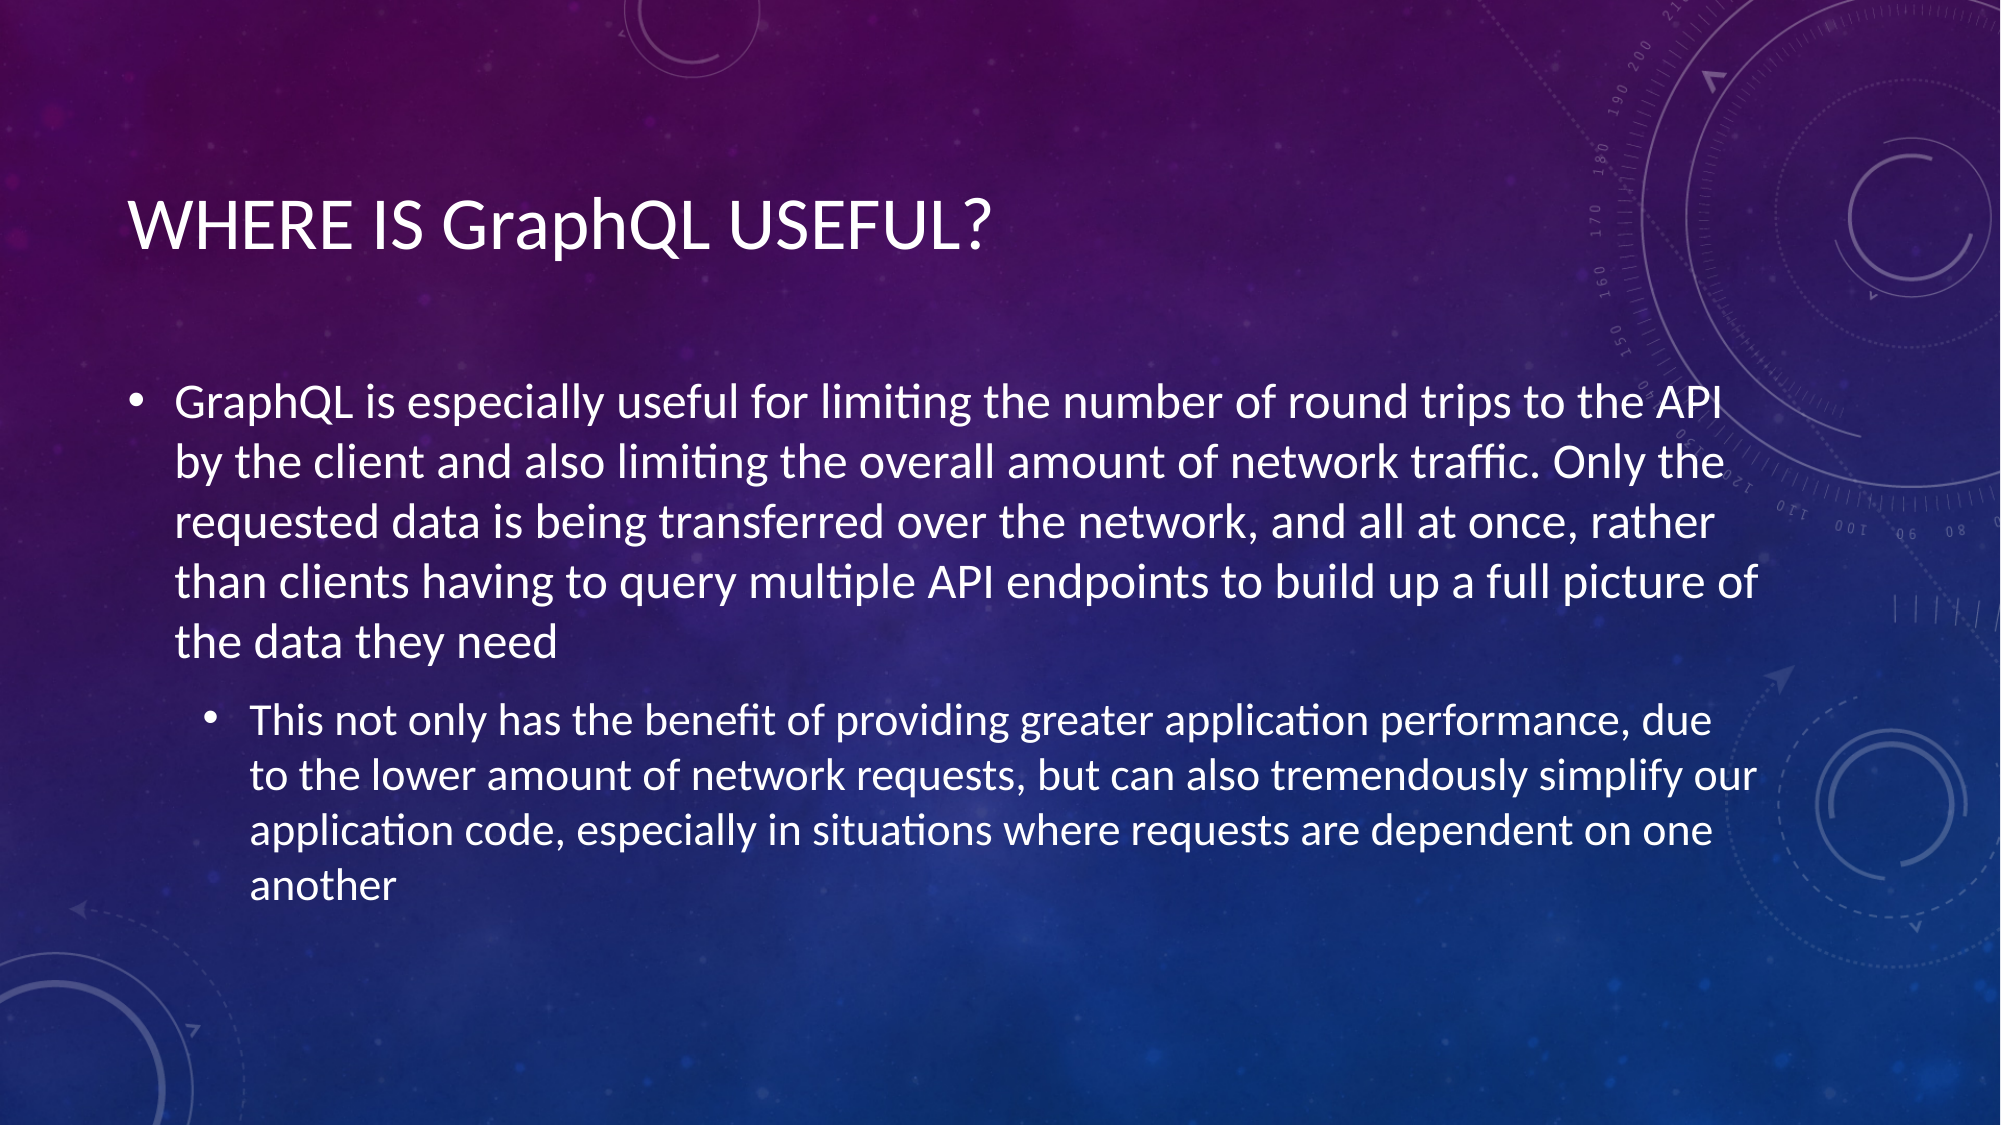

# Where is graphql useful?
GraphQL is especially useful for limiting the number of round trips to the API by the client and also limiting the overall amount of network traffic. Only the requested data is being transferred over the network, and all at once, rather than clients having to query multiple API endpoints to build up a full picture of the data they need
This not only has the benefit of providing greater application performance, due to the lower amount of network requests, but can also tremendously simplify our application code, especially in situations where requests are dependent on one another